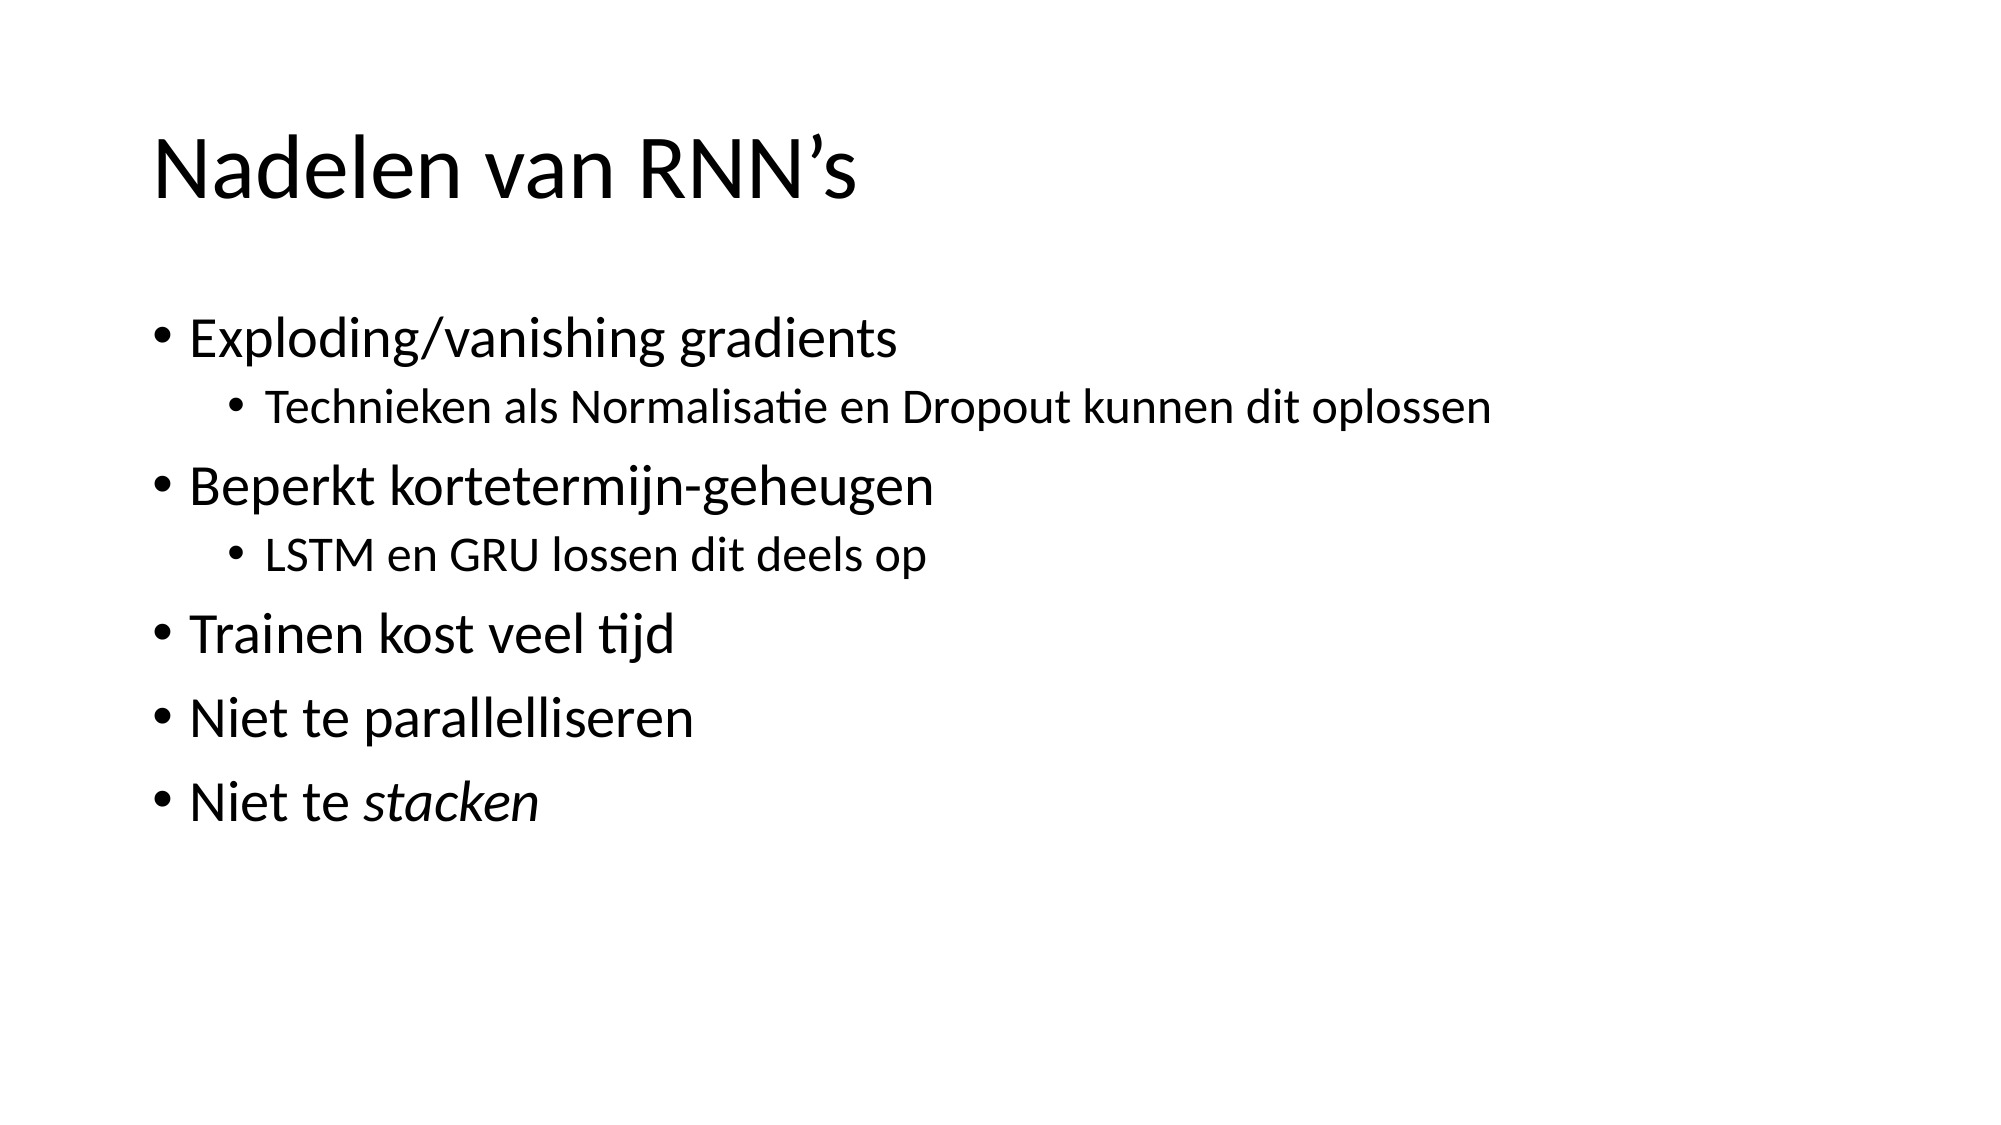

# Nadelen van RNN’s
Exploding/vanishing gradients
Technieken als Normalisatie en Dropout kunnen dit oplossen
Beperkt kortetermijn-geheugen
LSTM en GRU lossen dit deels op
Trainen kost veel tijd
Niet te parallelliseren
Niet te stacken